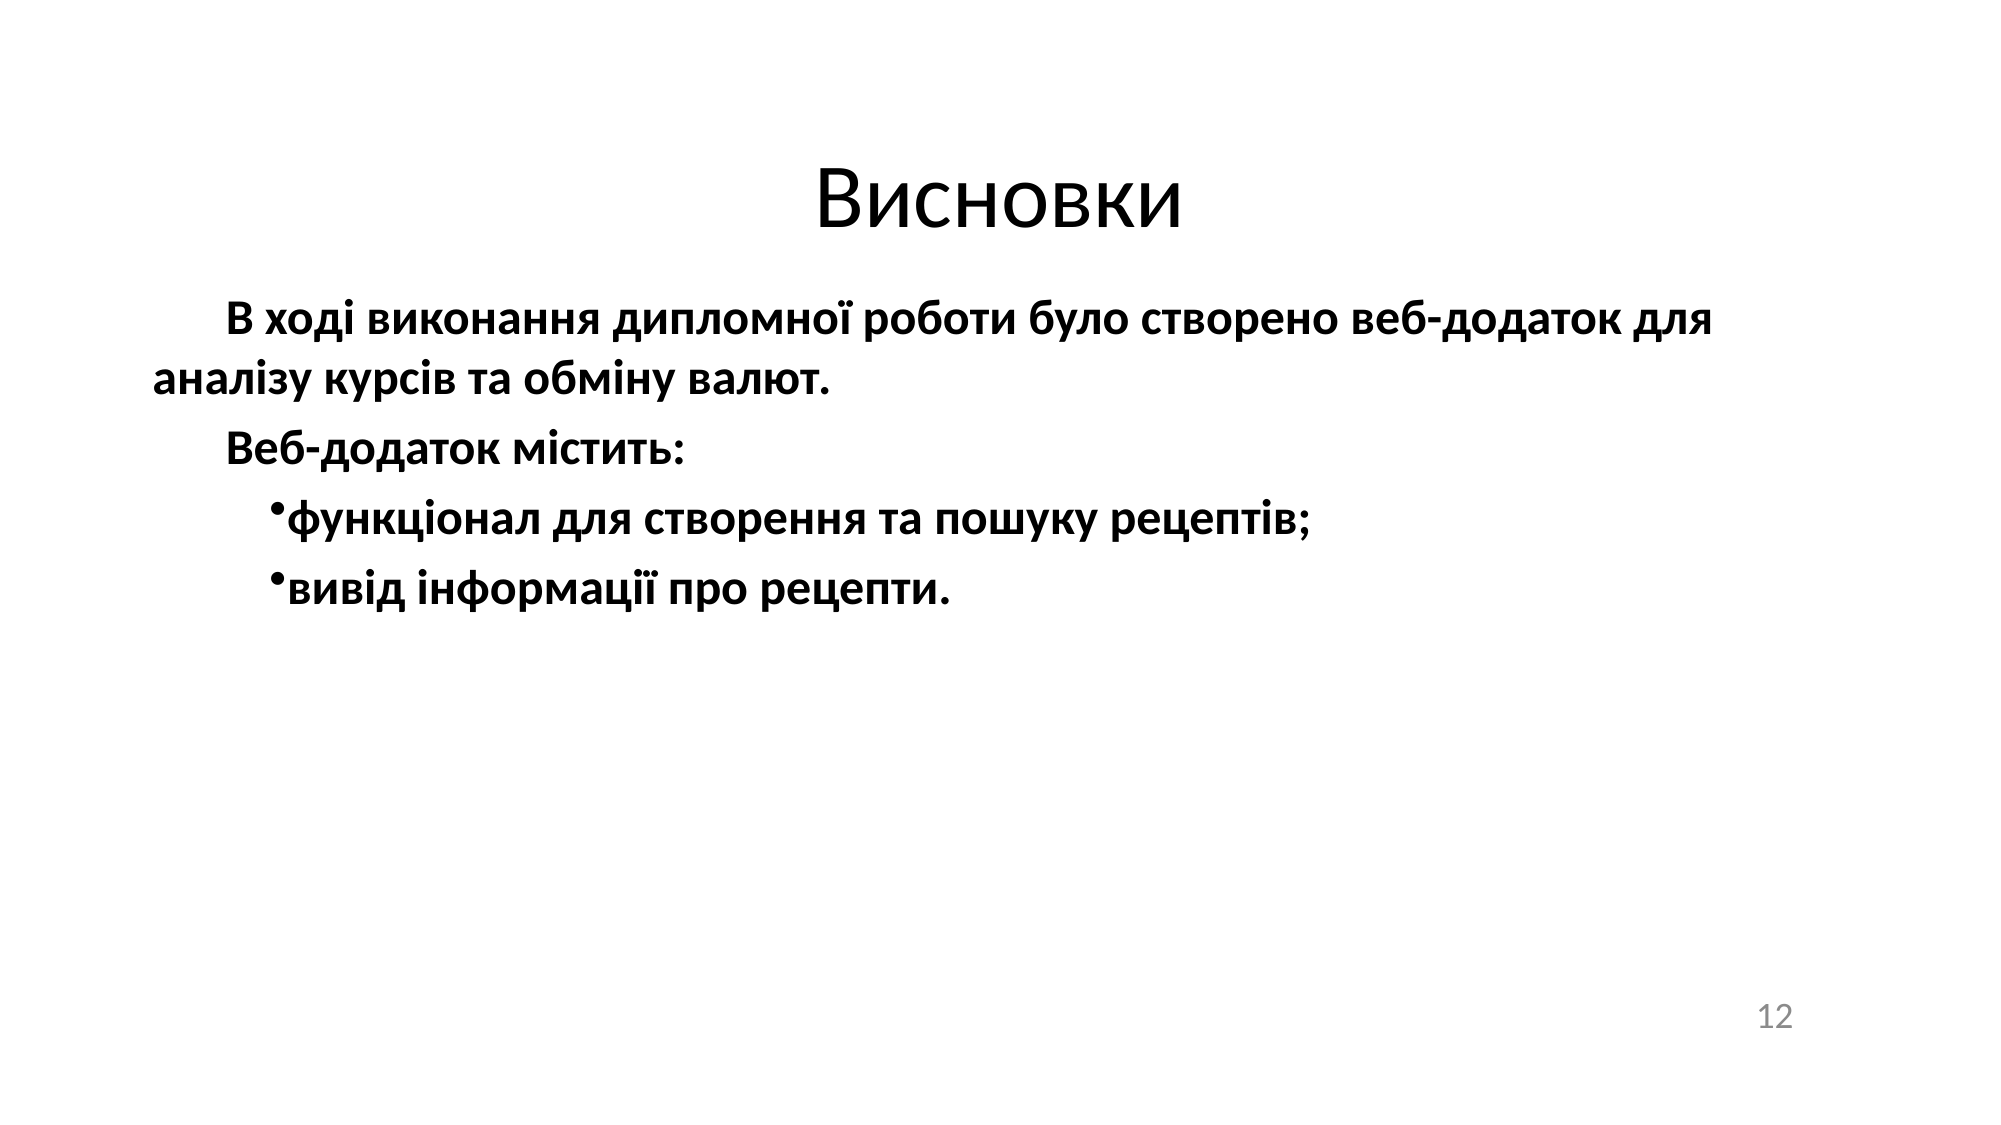

Висновки
В ході виконання дипломної роботи було створено веб-додаток для аналізу курсів та обміну валют.
Веб-додаток містить:
функціонал для створення та пошуку рецептів;
вивід інформації про рецепти.
12